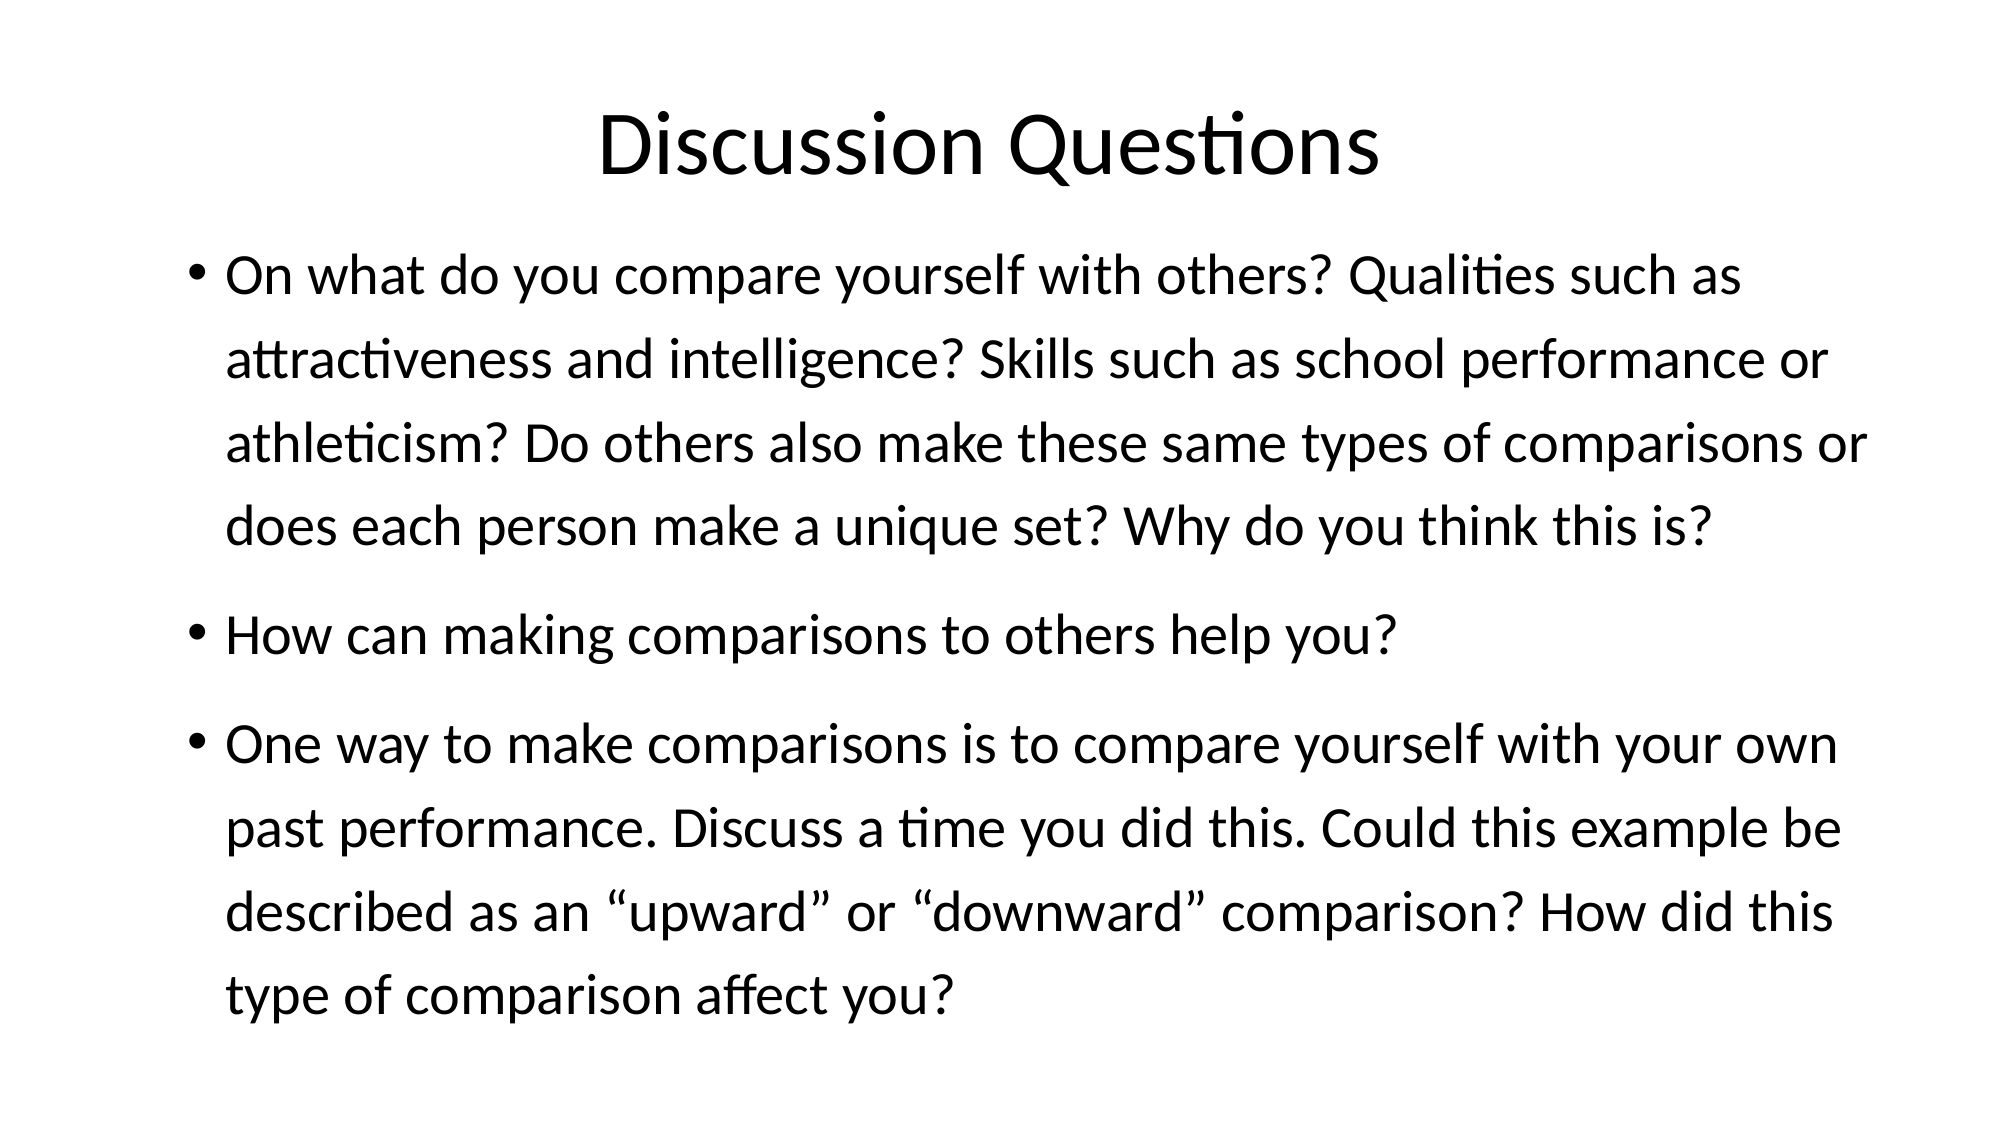

# Discussion Questions
On what do you compare yourself with others? Qualities such as attractiveness and intelligence? Skills such as school performance or athleticism? Do others also make these same types of comparisons or does each person make a unique set? Why do you think this is?
How can making comparisons to others help you?
One way to make comparisons is to compare yourself with your own past performance. Discuss a time you did this. Could this example be described as an “upward” or “downward” comparison? How did this type of comparison affect you?